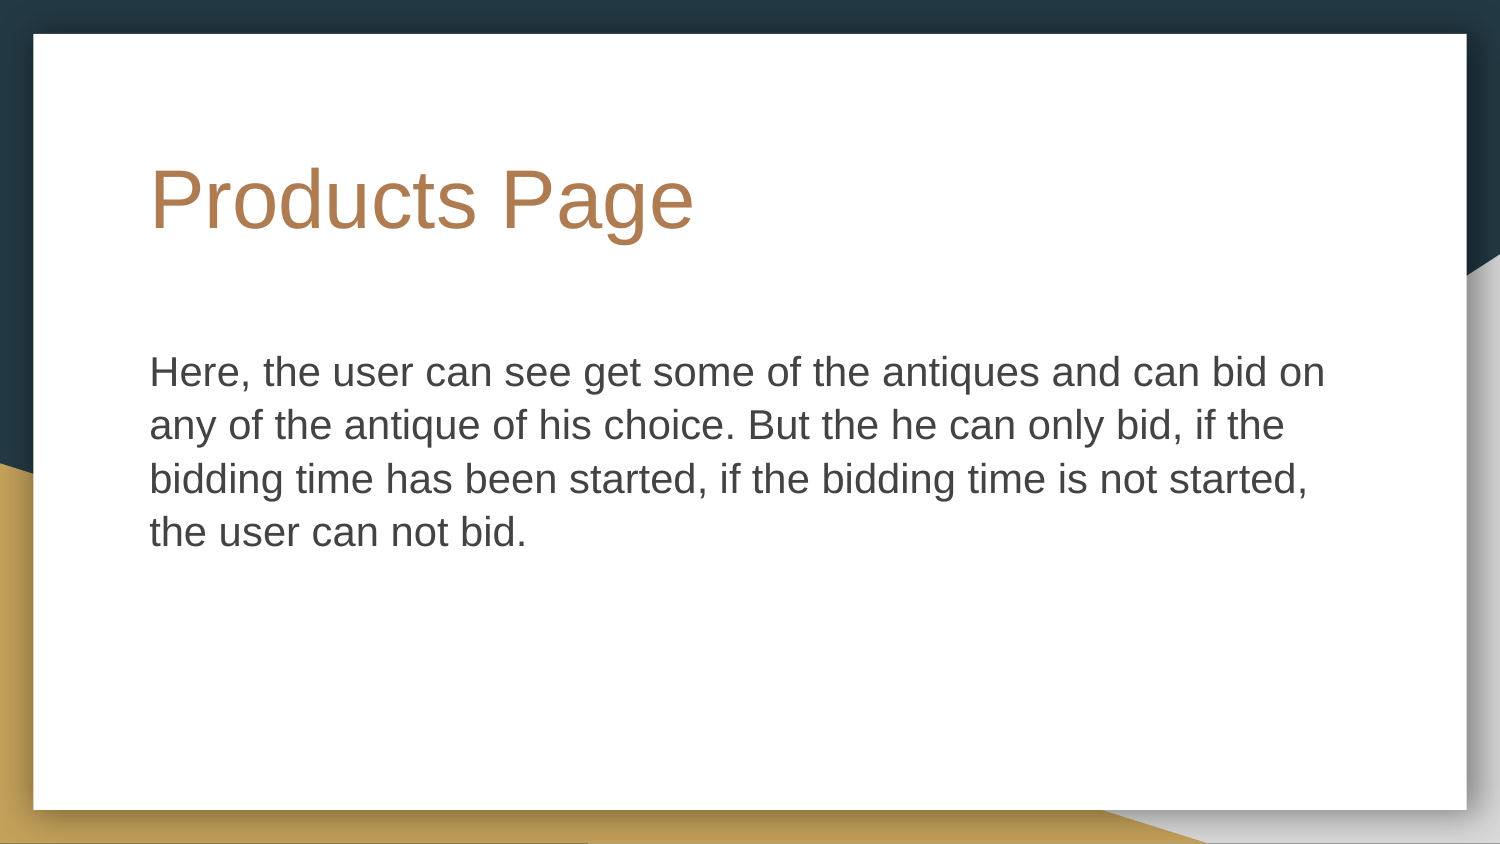

# Products Page

Here, the user can see get some of the antiques and can bid on any of the antique of his choice. But the he can only bid, if the bidding time has been started, if the bidding time is not started, the user can not bid.